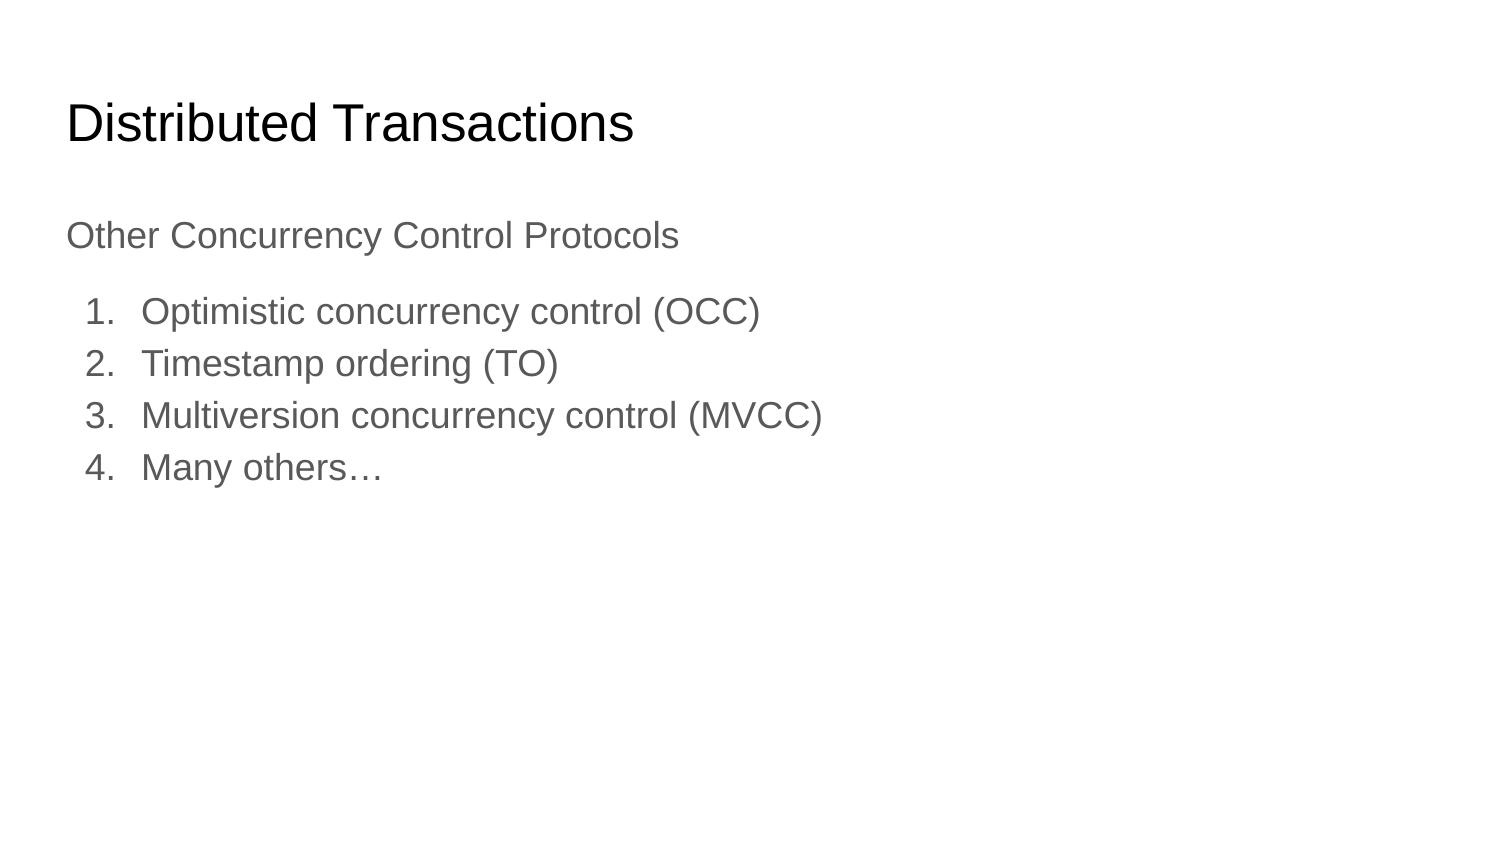

# Distributed Transactions
Other Concurrency Control Protocols
Optimistic concurrency control (OCC)
Timestamp ordering (TO)
Multiversion concurrency control (MVCC)
Many others…